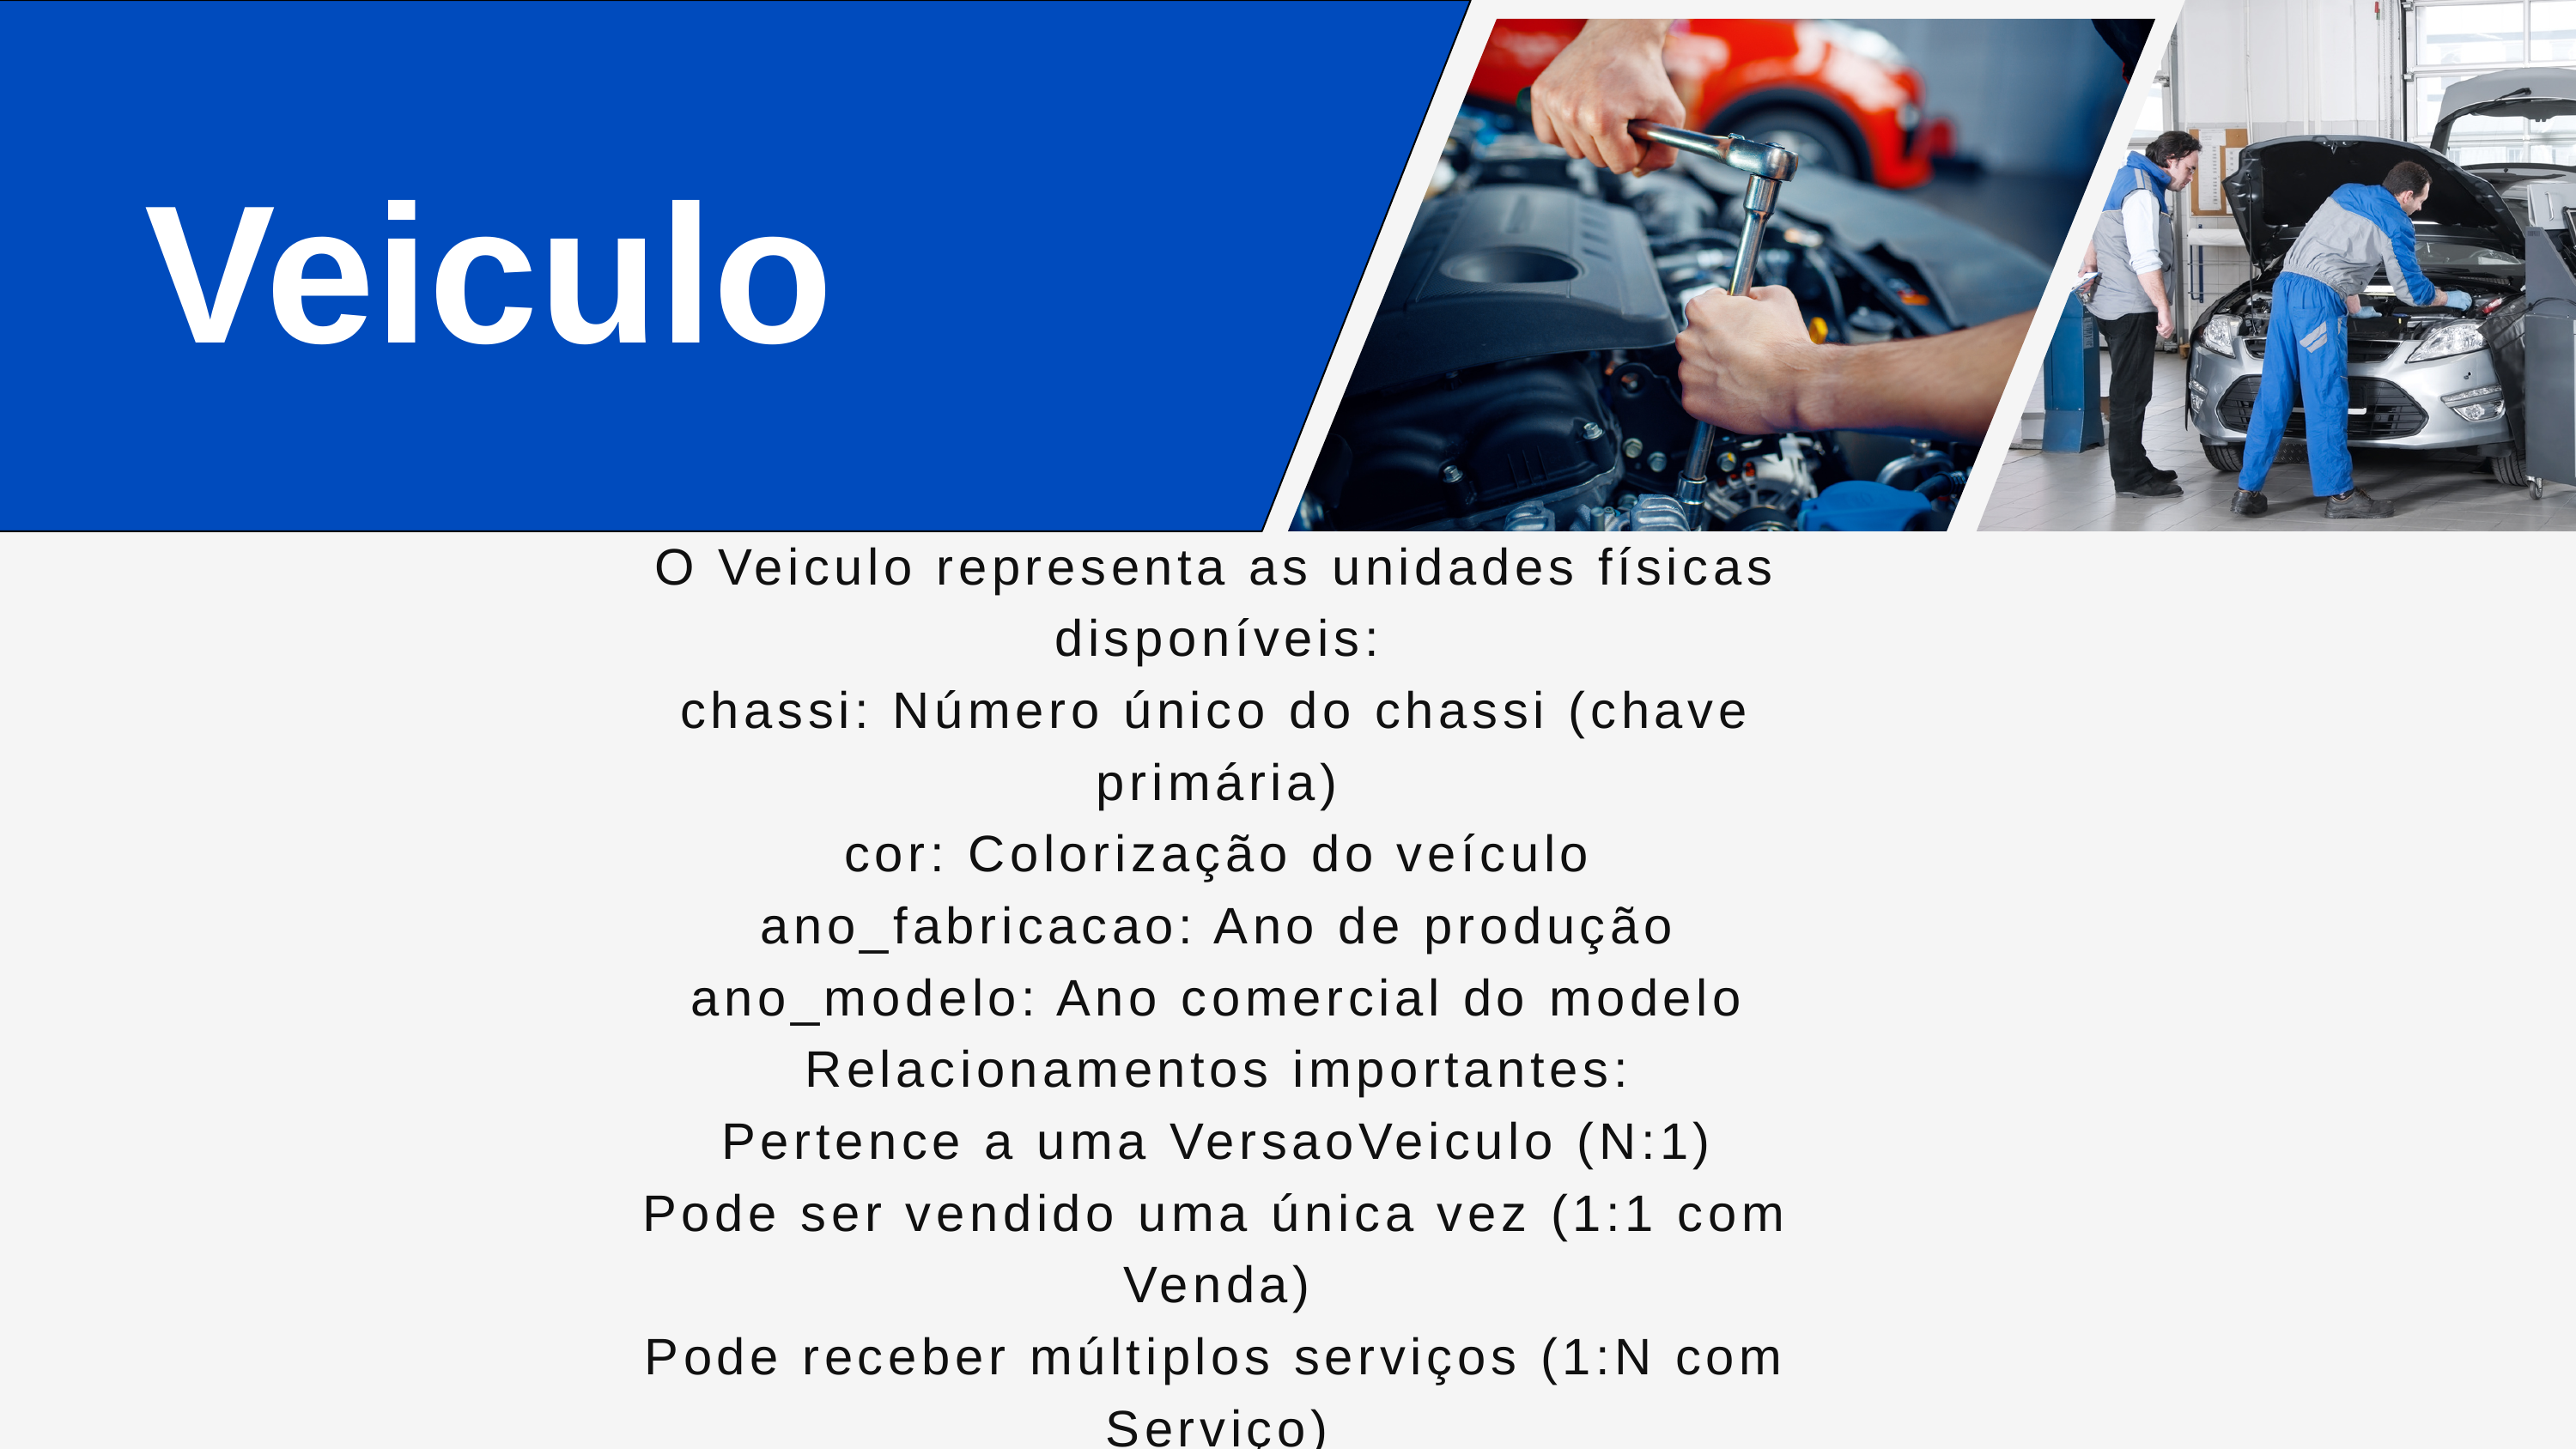

Veiculo
O Veiculo representa as unidades físicas disponíveis:
chassi: Número único do chassi (chave primária)
cor: Colorização do veículo
ano_fabricacao: Ano de produção
ano_modelo: Ano comercial do modelo
Relacionamentos importantes:
Pertence a uma VersaoVeiculo (N:1)
Pode ser vendido uma única vez (1:1 com Venda)
Pode receber múltiplos serviços (1:N com Serviço)